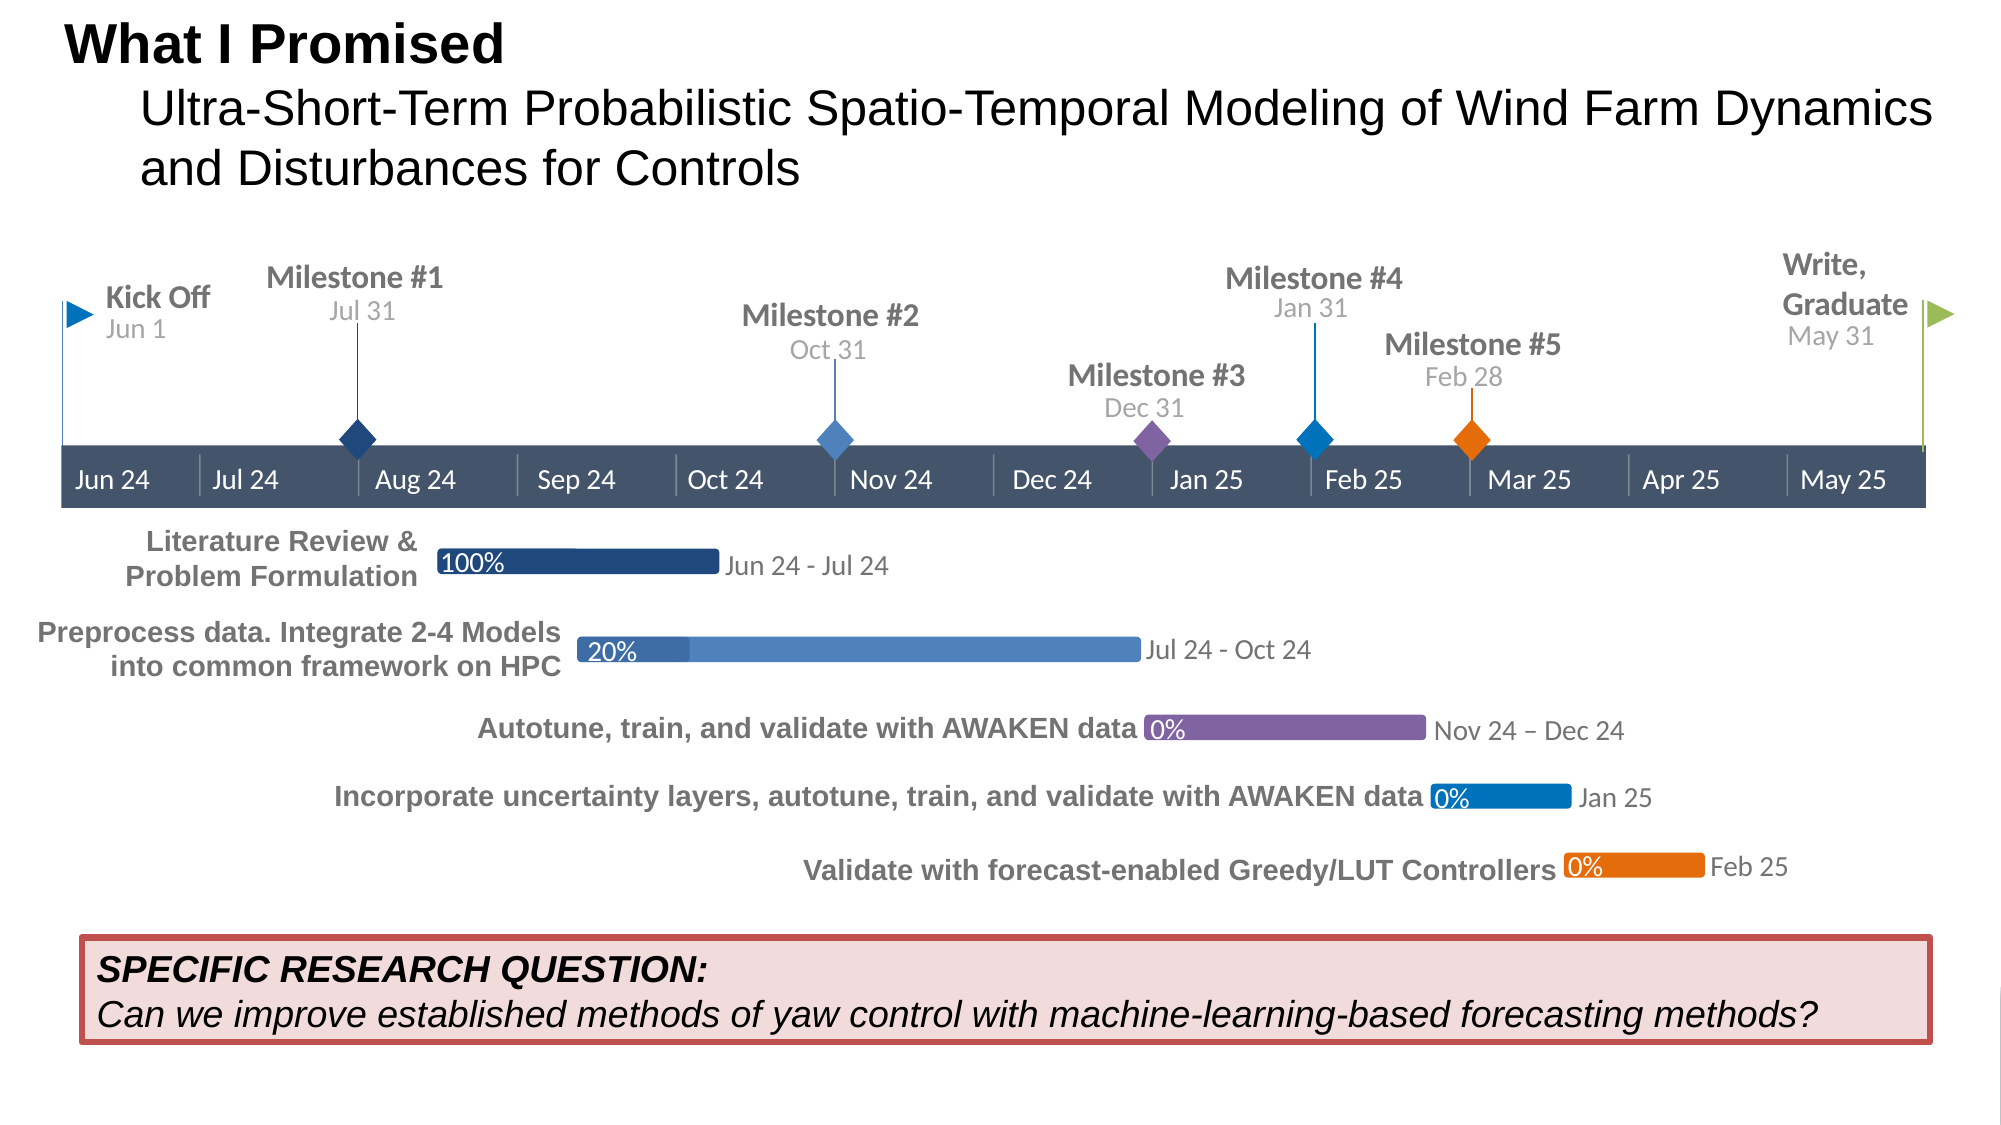

What I Promised
Ultra-Short-Term Probabilistic Spatio-Temporal Modeling of Wind Farm Dynamics and Disturbances for Controls
Write,
Graduate

May 31
Milestone #1
Jul 31

Milestone #4
Jan 31

Kick Off
Milestone #2
Oct 31

Jun 1
Milestone #5
Feb 28

Milestone #3
Dec 31

Jun 24
Jul 24
Aug 24
Sep 24
Oct 24
Nov 24
Dec 24
Jan 25
Feb 25
Mar 25
Apr 25
May 25
Literature Review & Problem Formulation
100%
Jun 24 - Jul 24

Preprocess data. Integrate 2-4 Models into common framework on HPC
20%

Jul 24 - Oct 24
0%
Autotune, train, and validate with AWAKEN data

Nov 24 – Dec 24
0%
Incorporate uncertainty layers, autotune, train, and validate with AWAKEN data
Jan 25

0%
Validate with forecast-enabled Greedy/LUT Controllers
Feb 25

SPECIFIC RESEARCH QUESTION:
Can we improve established methods of yaw control with machine-learning-based forecasting methods?

23